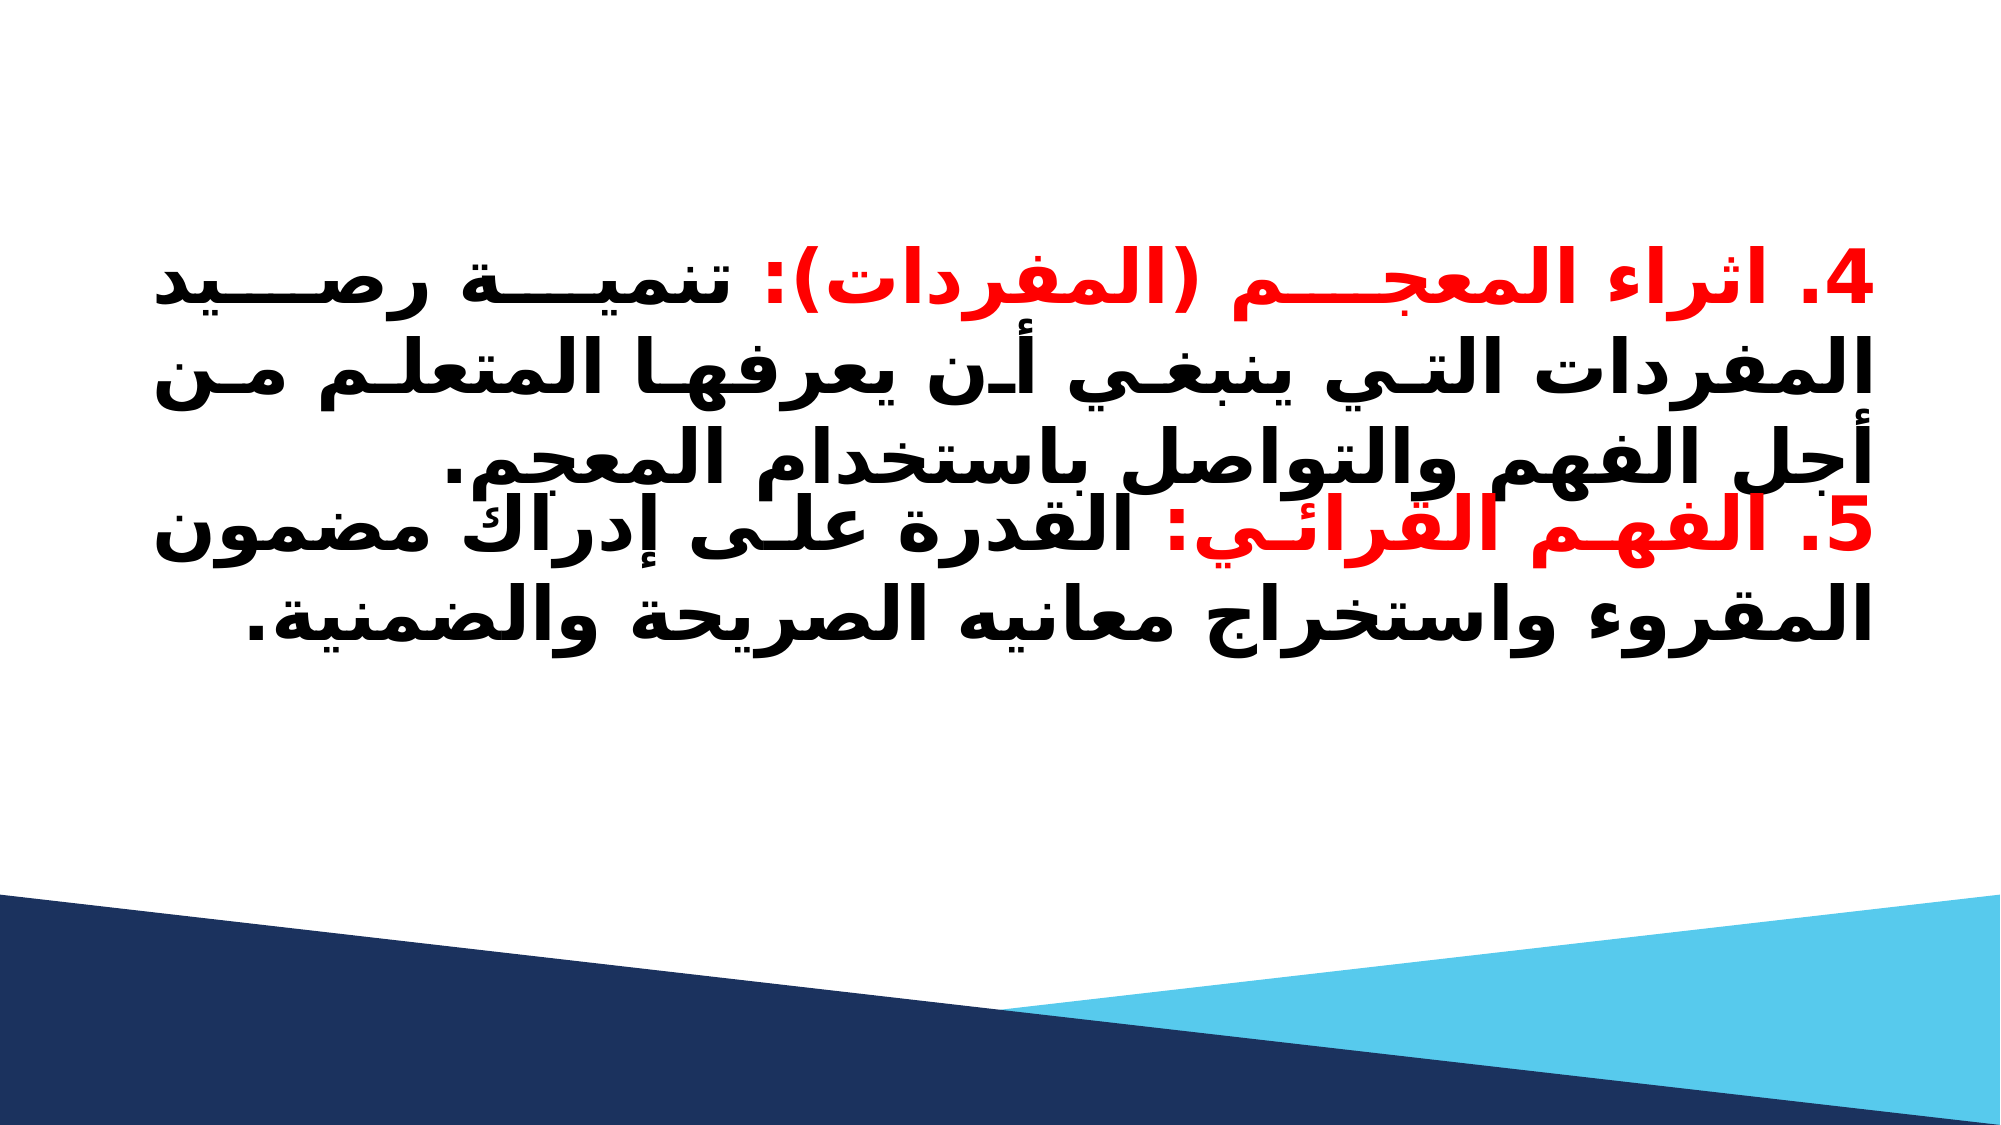

4. اثراء المعجم (المفردات): تنمية رصيد المفردات التي ينبغي أن يعرفها المتعلم من أجل الفهم والتواصل باستخدام المعجم.
5. الفهم القرائي: القدرة على إدراك مضمون المقروء واستخراج معانيه الصريحة والضمنية.